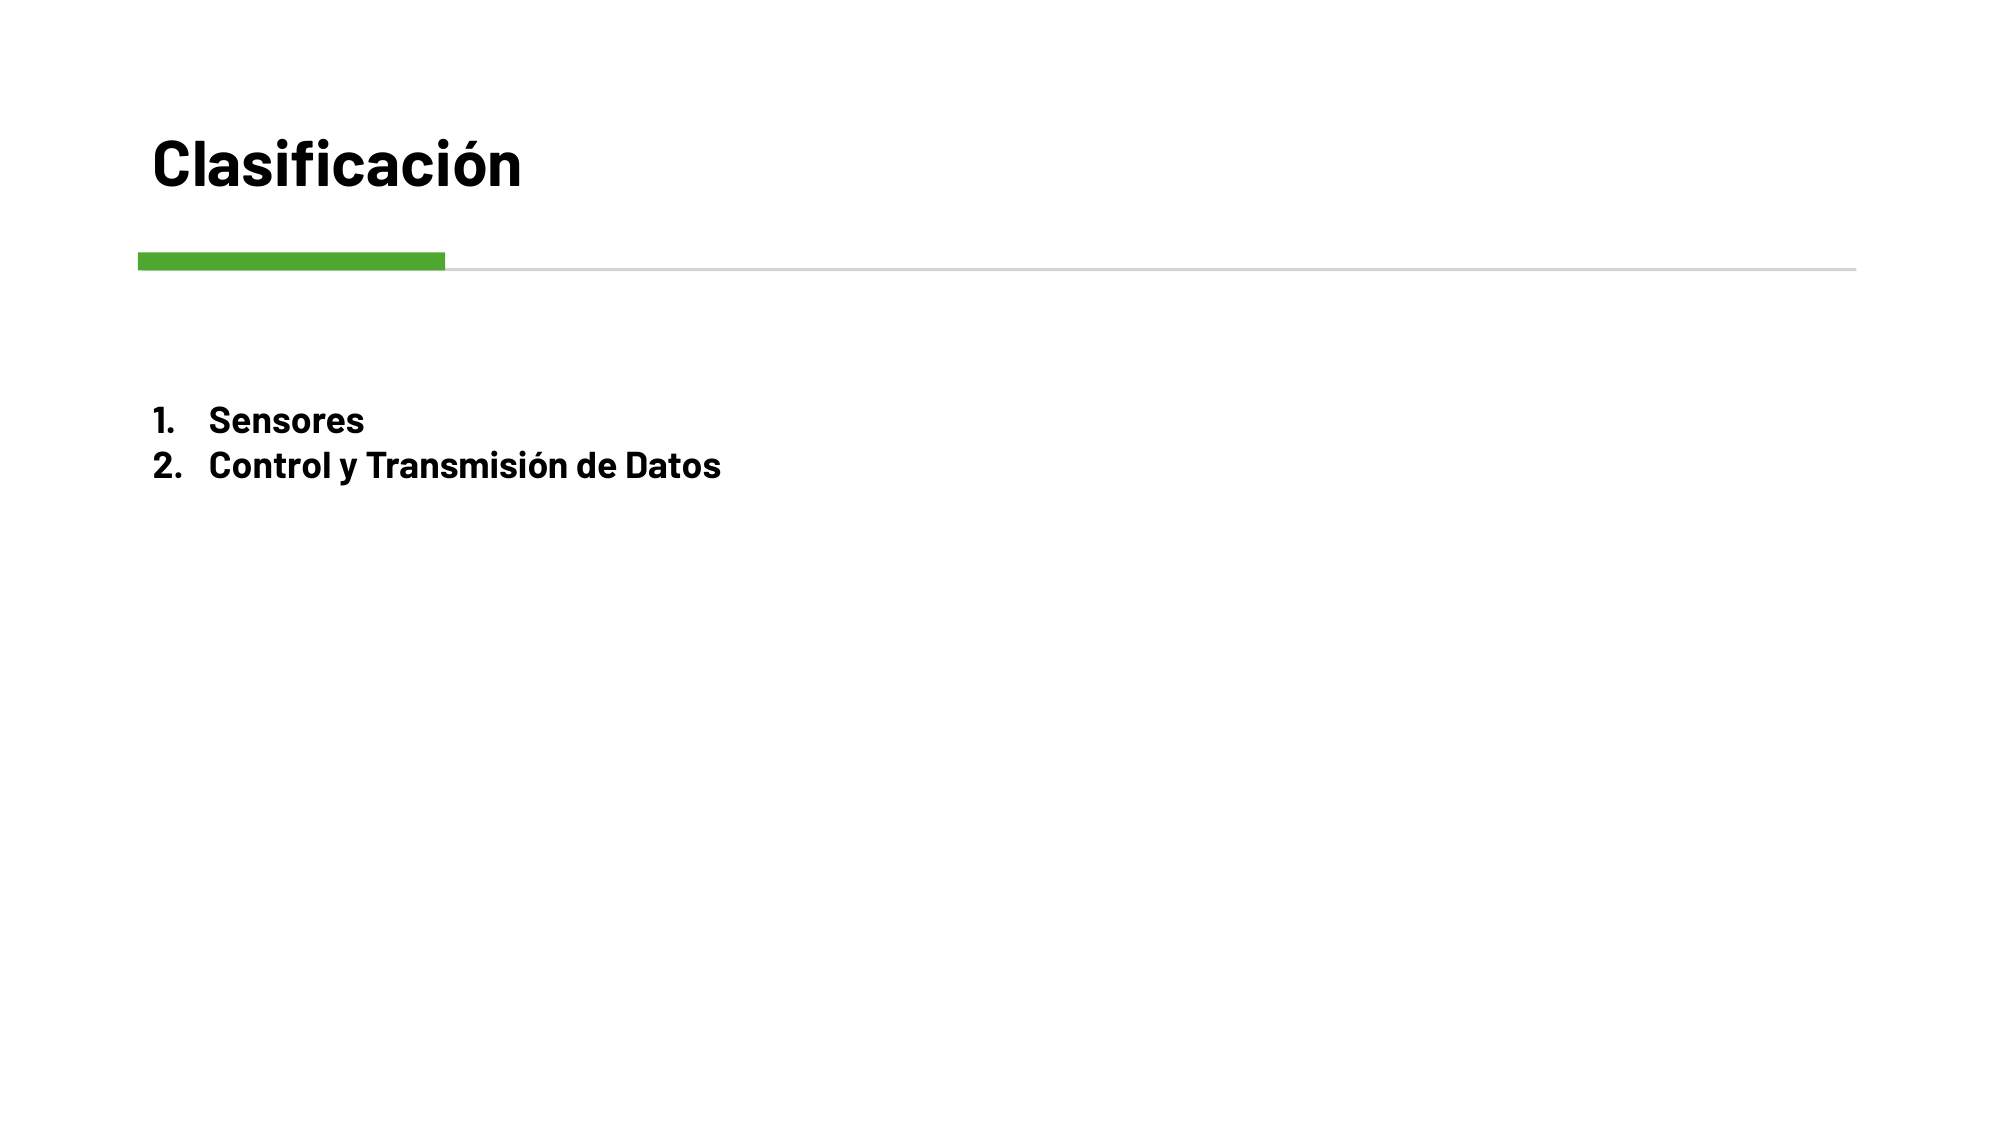

# Clasificación

Sensores
Control y Transmisión de Datos